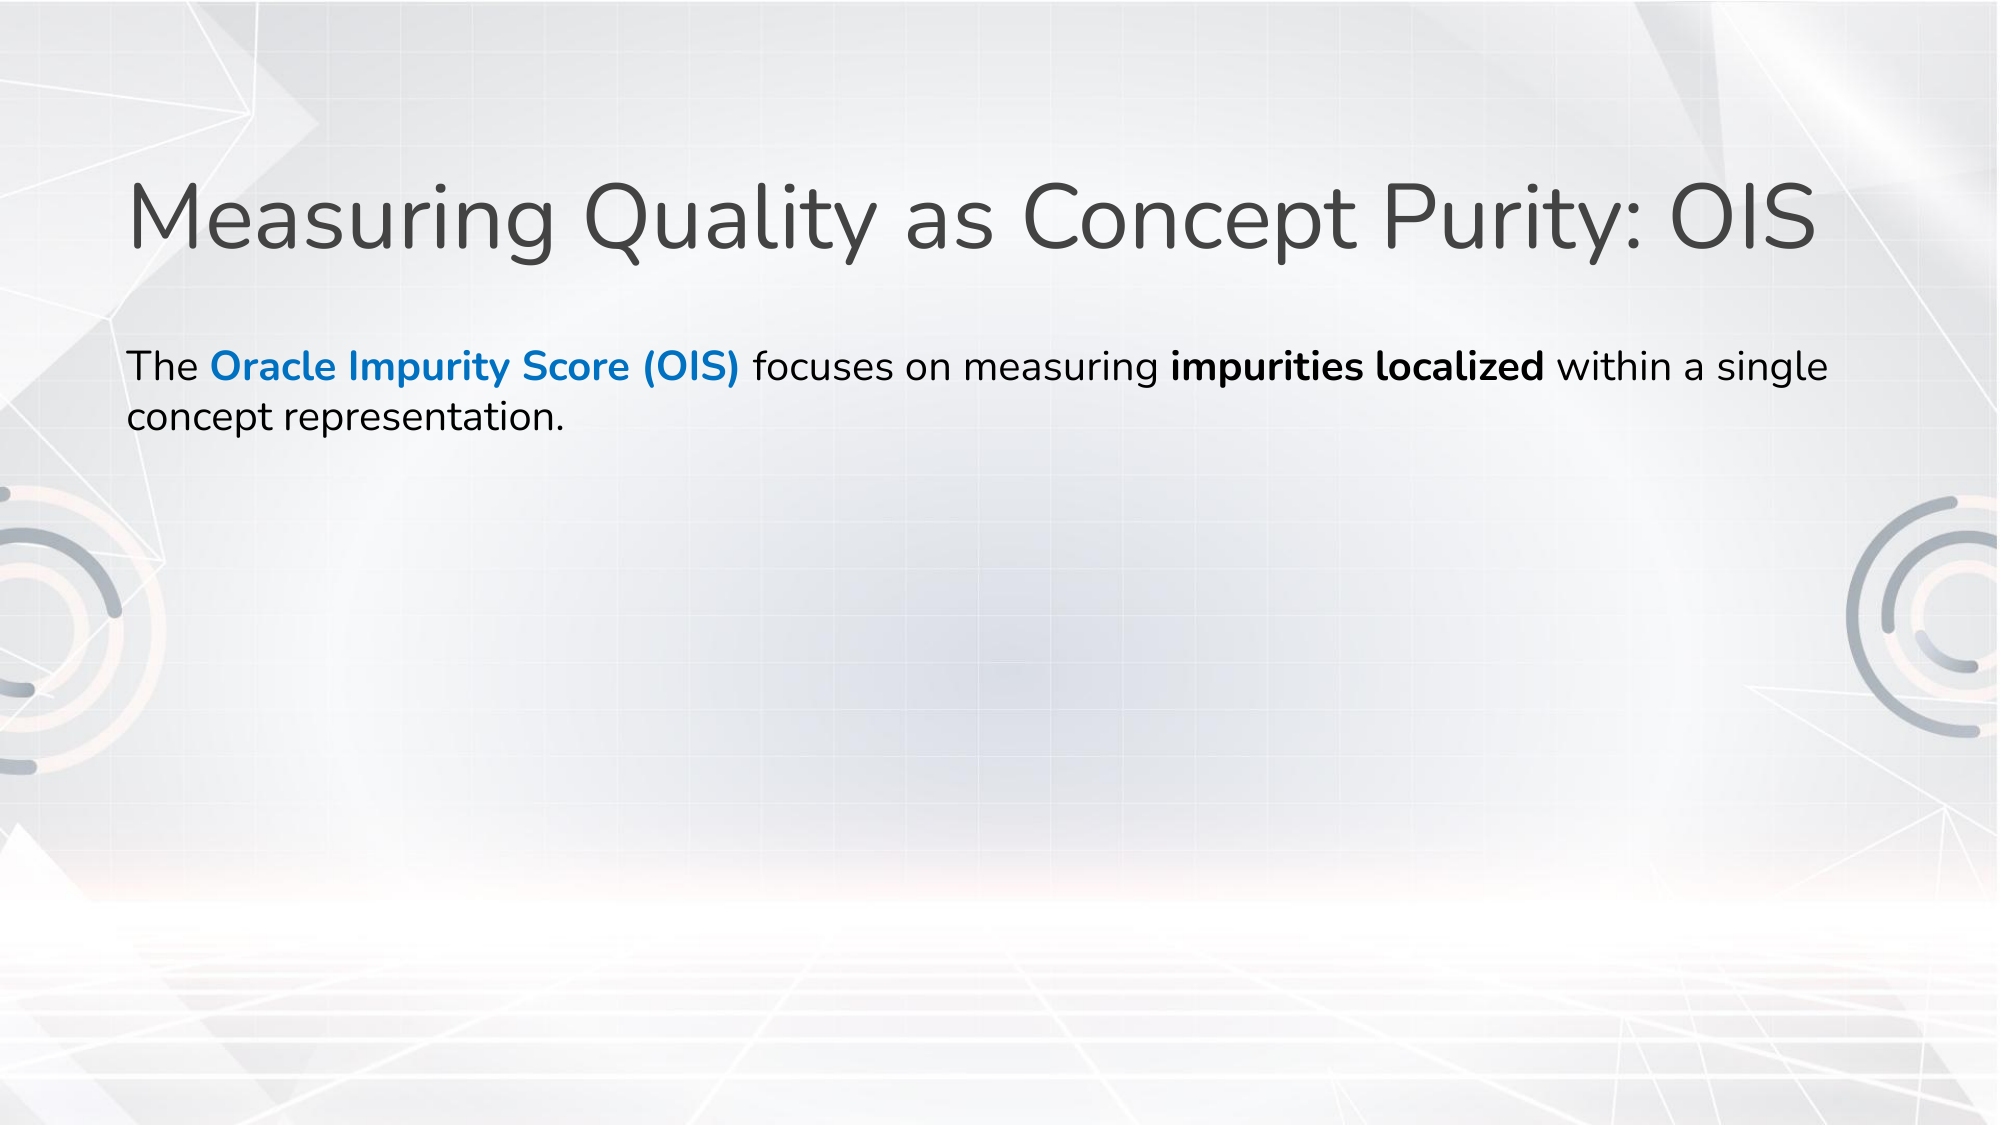

# Measuring Quality as Concept Purity: OIS
The Oracle Impurity Score (OIS) focuses on measuring impurities localized within a single concept representation.